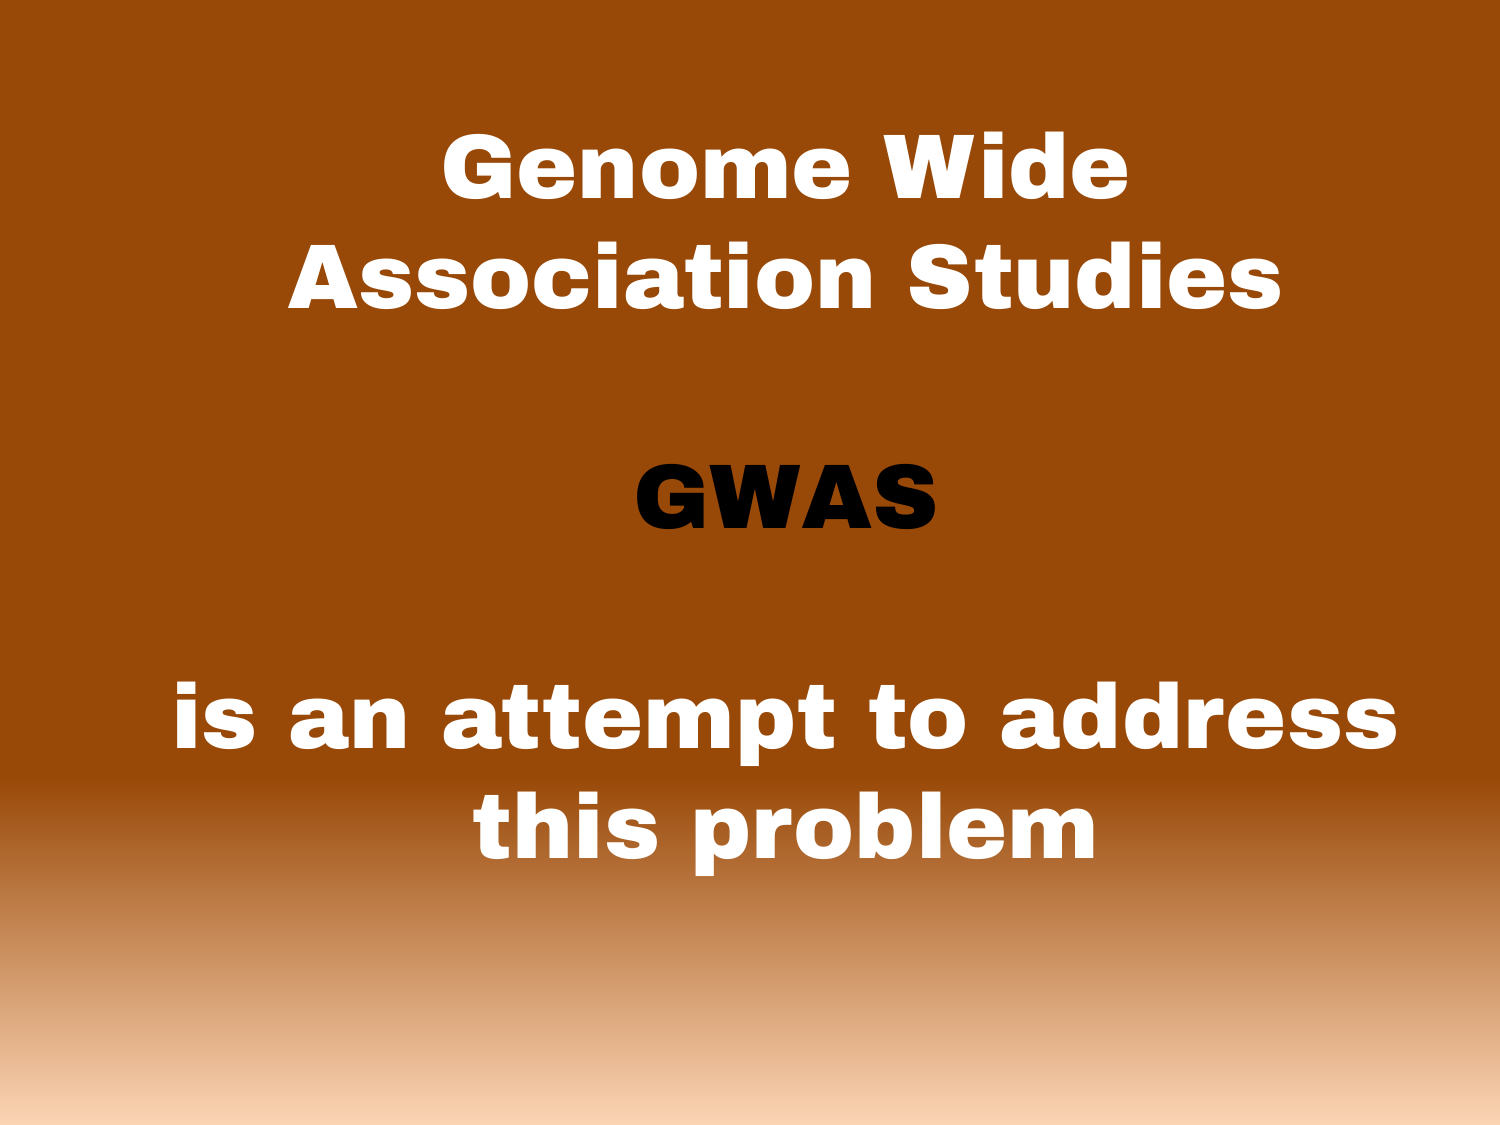

Genome Wide
Association Studies
GWAS
is an attempt to address this problem